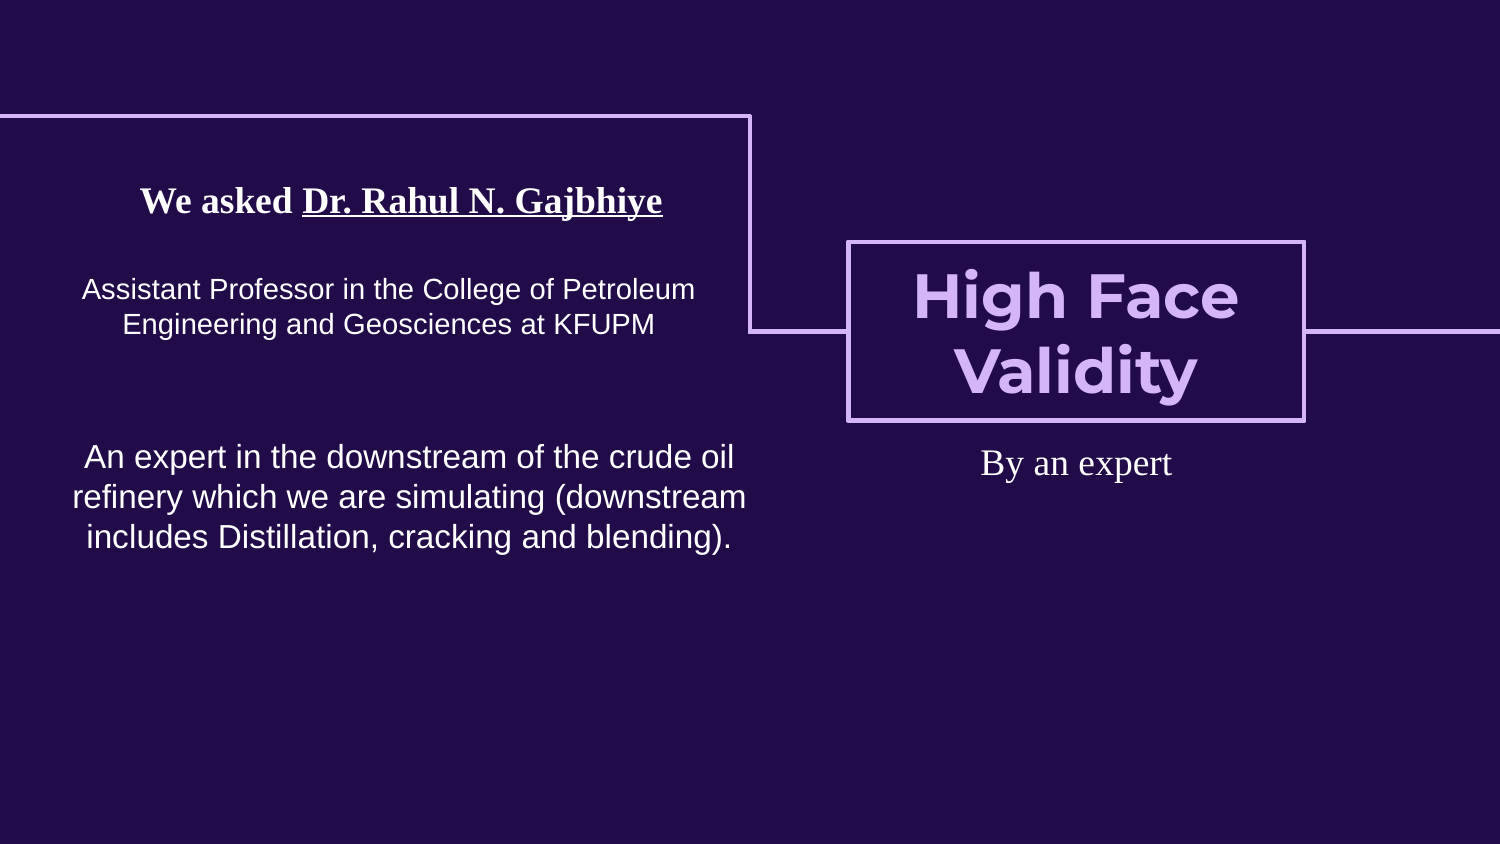

We asked Dr. Rahul N. Gajbhiye
MISSION STATEMENT
# High Face Validity
Assistant Professor in the College of Petroleum Engineering and Geosciences at KFUPM

An expert in the downstream of the crude oil refinery which we are simulating (downstream includes Distillation, cracking and blending).

By an expert